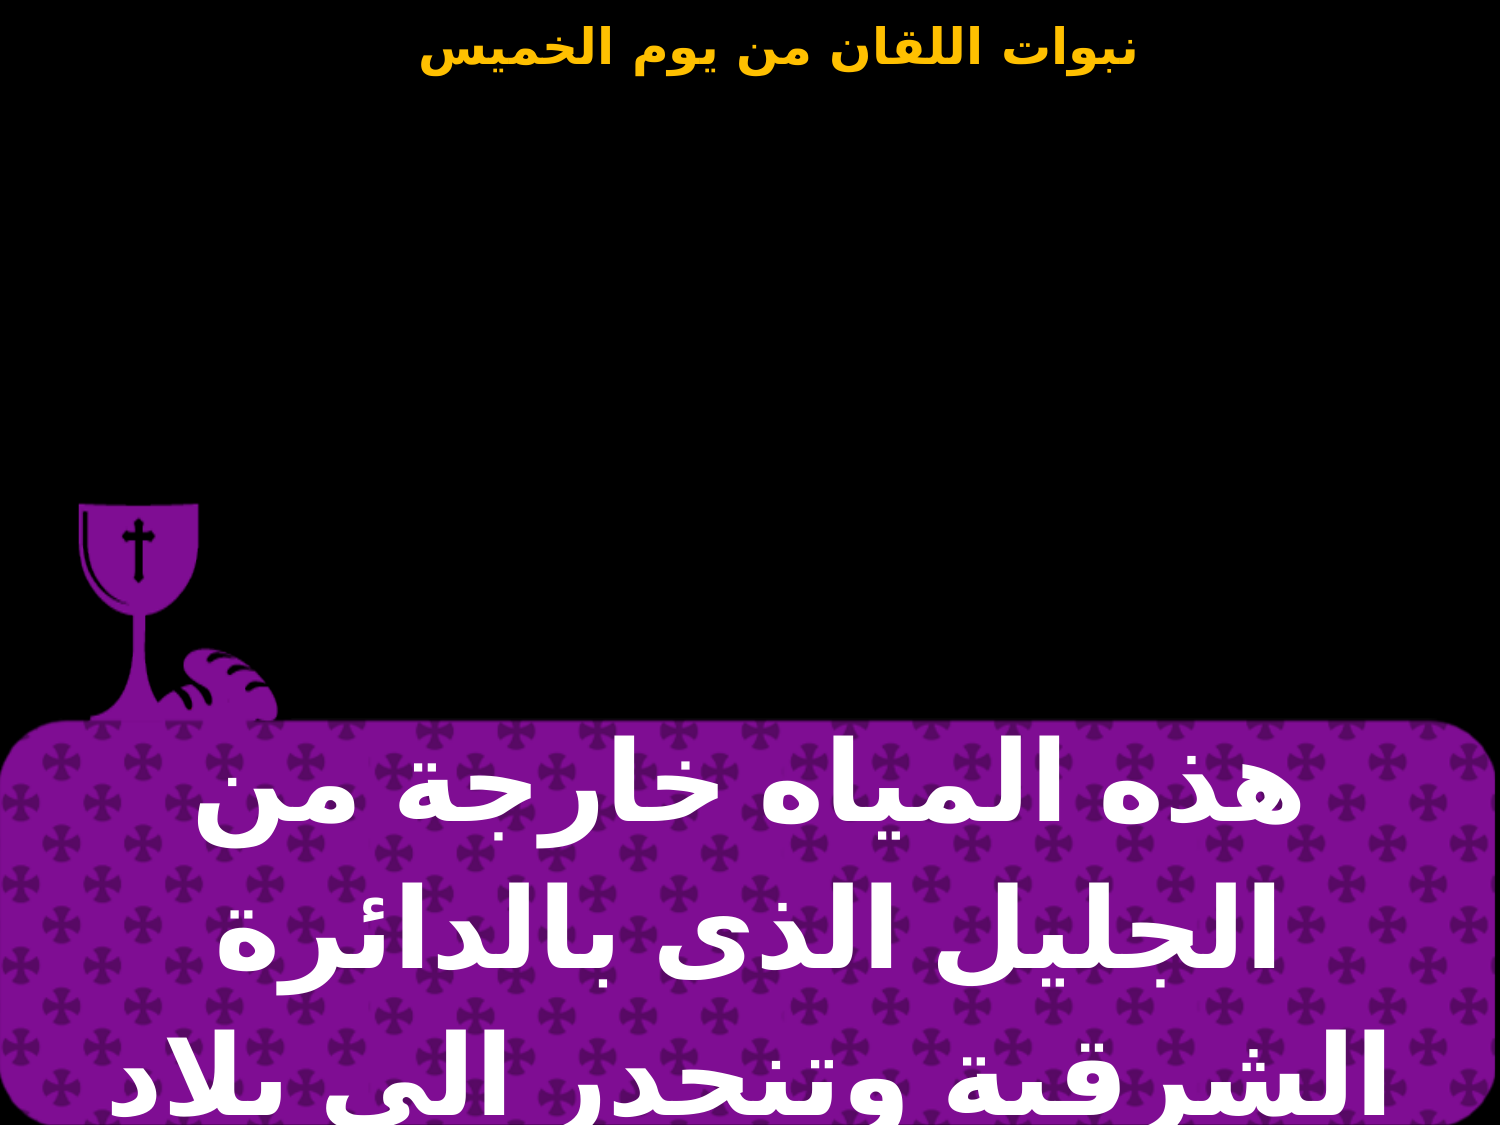

| هذه المياه خارجة من الجليل الذى بالدائرة الشرقية وتنحدر الى بلاد العرب |
| --- |